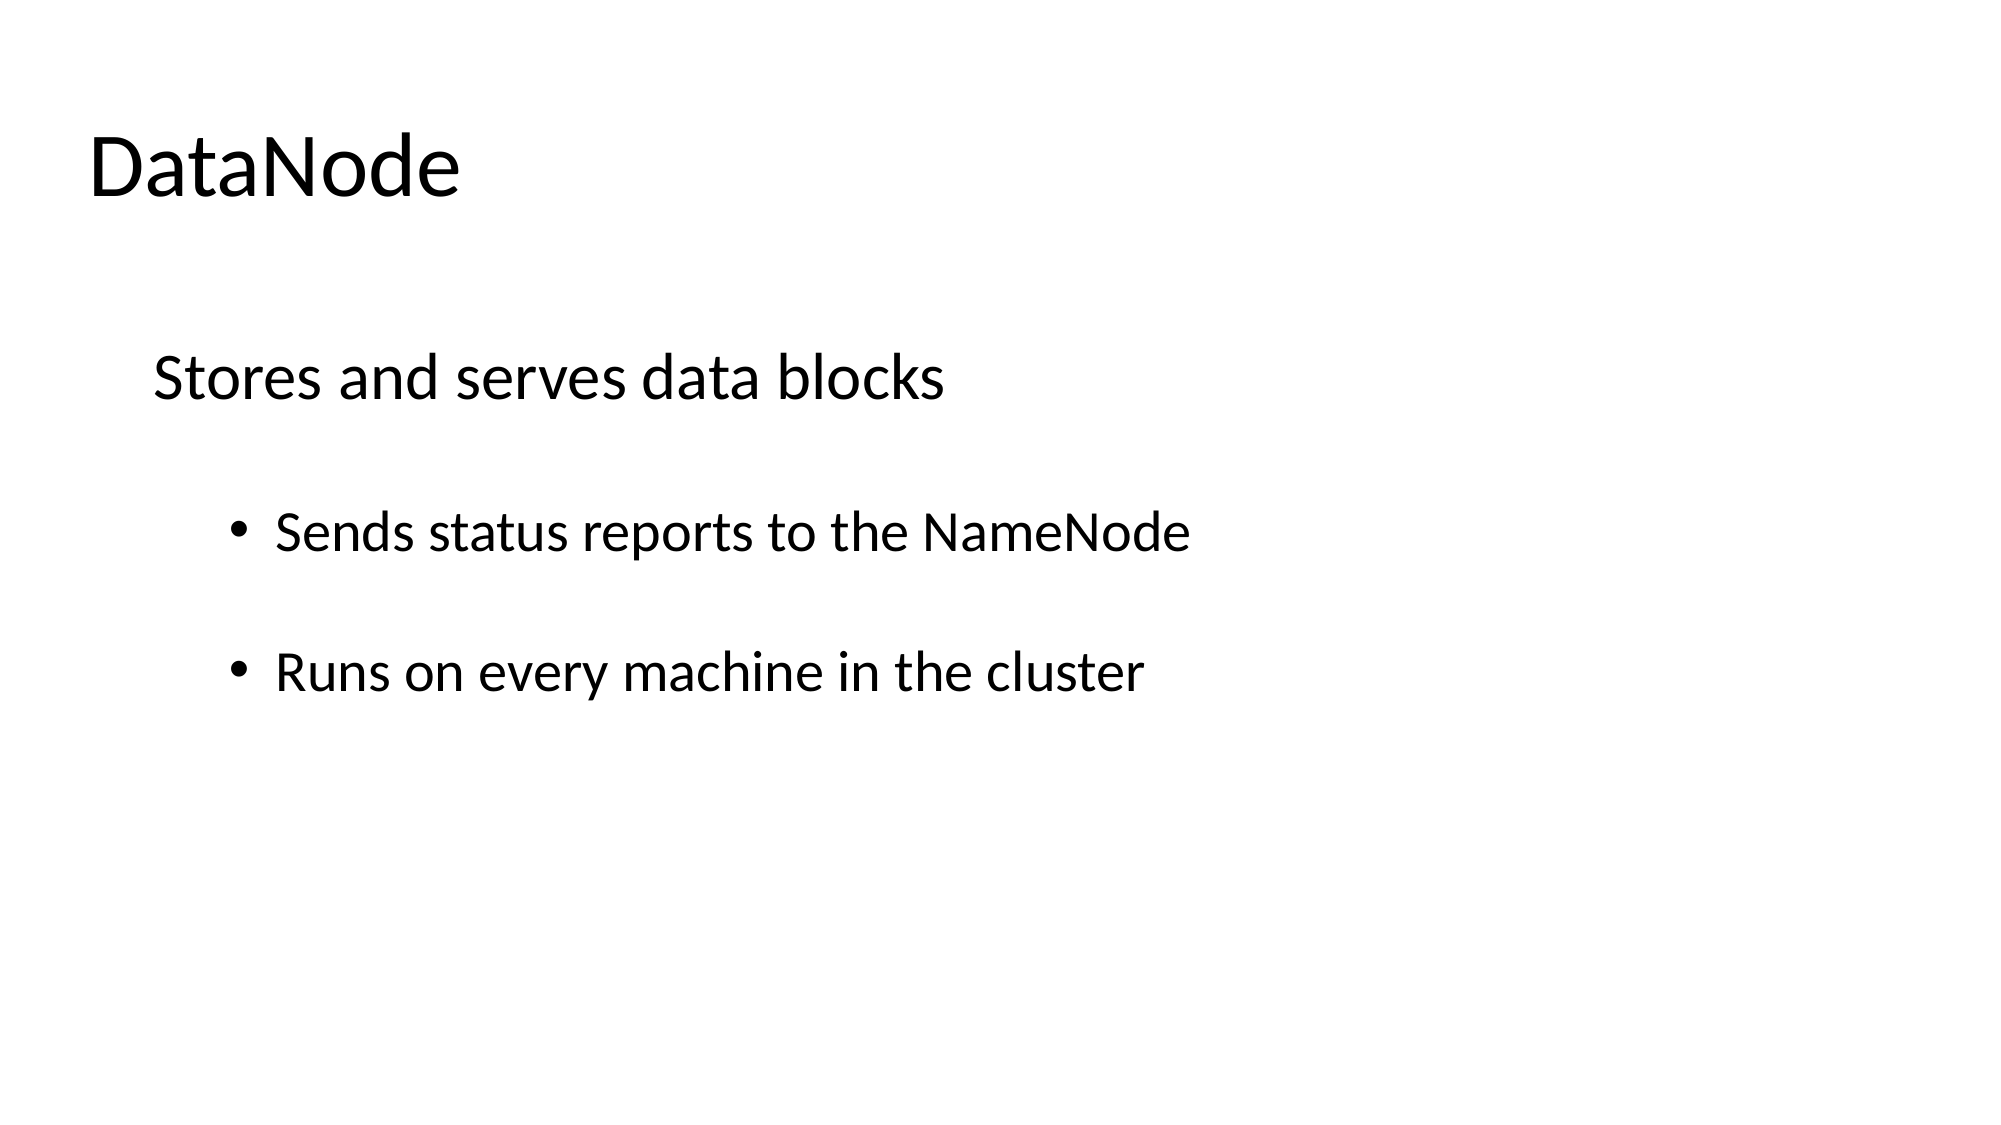

# DataNode
Stores and serves data blocks

Sends status reports to the NameNode
Runs on every machine in the cluster